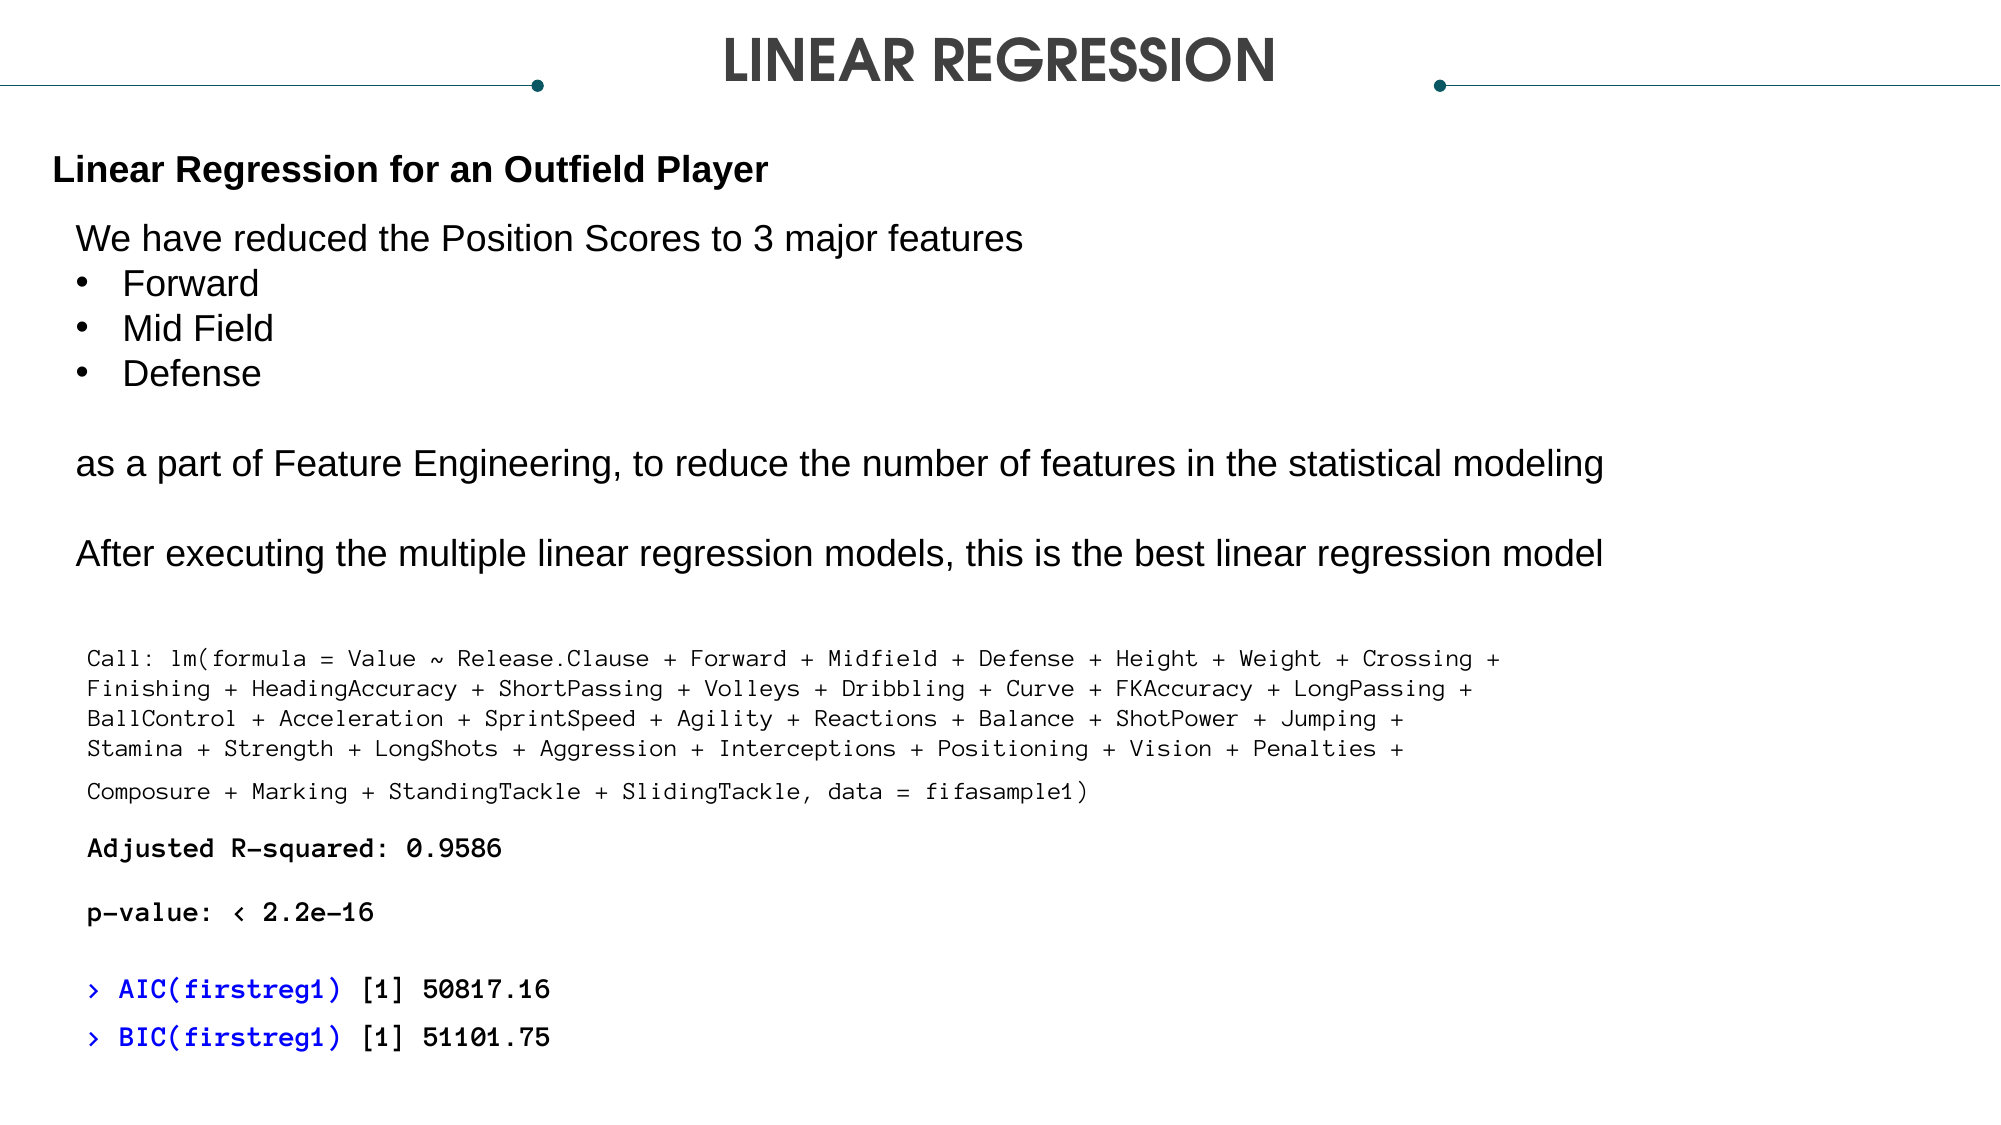

LINEAR REGRESSION

Linear Regression for an Outfield Player
We have reduced the Position Scores to 3 major features
Forward
Mid Field
Defense

as a part of Feature Engineering, to reduce the number of features in the statistical modeling

After executing the multiple linear regression models, this is the best linear regression model
Call: lm(formula = Value ~ Release.Clause + Forward + Midfield + Defense + Height + Weight + Crossing + Finishing + HeadingAccuracy + ShortPassing + Volleys + Dribbling + Curve + FKAccuracy + LongPassing + BallControl + Acceleration + SprintSpeed + Agility + Reactions + Balance + ShotPower + Jumping + Stamina + Strength + LongShots + Aggression + Interceptions + Positioning + Vision + Penalties + Composure + Marking + StandingTackle + SlidingTackle, data = fifasample1)
Adjusted R-squared: 0.9586
p-value: < 2.2e-16
> AIC(firstreg1) [1] 50817.16 > BIC(firstreg1) [1] 51101.75